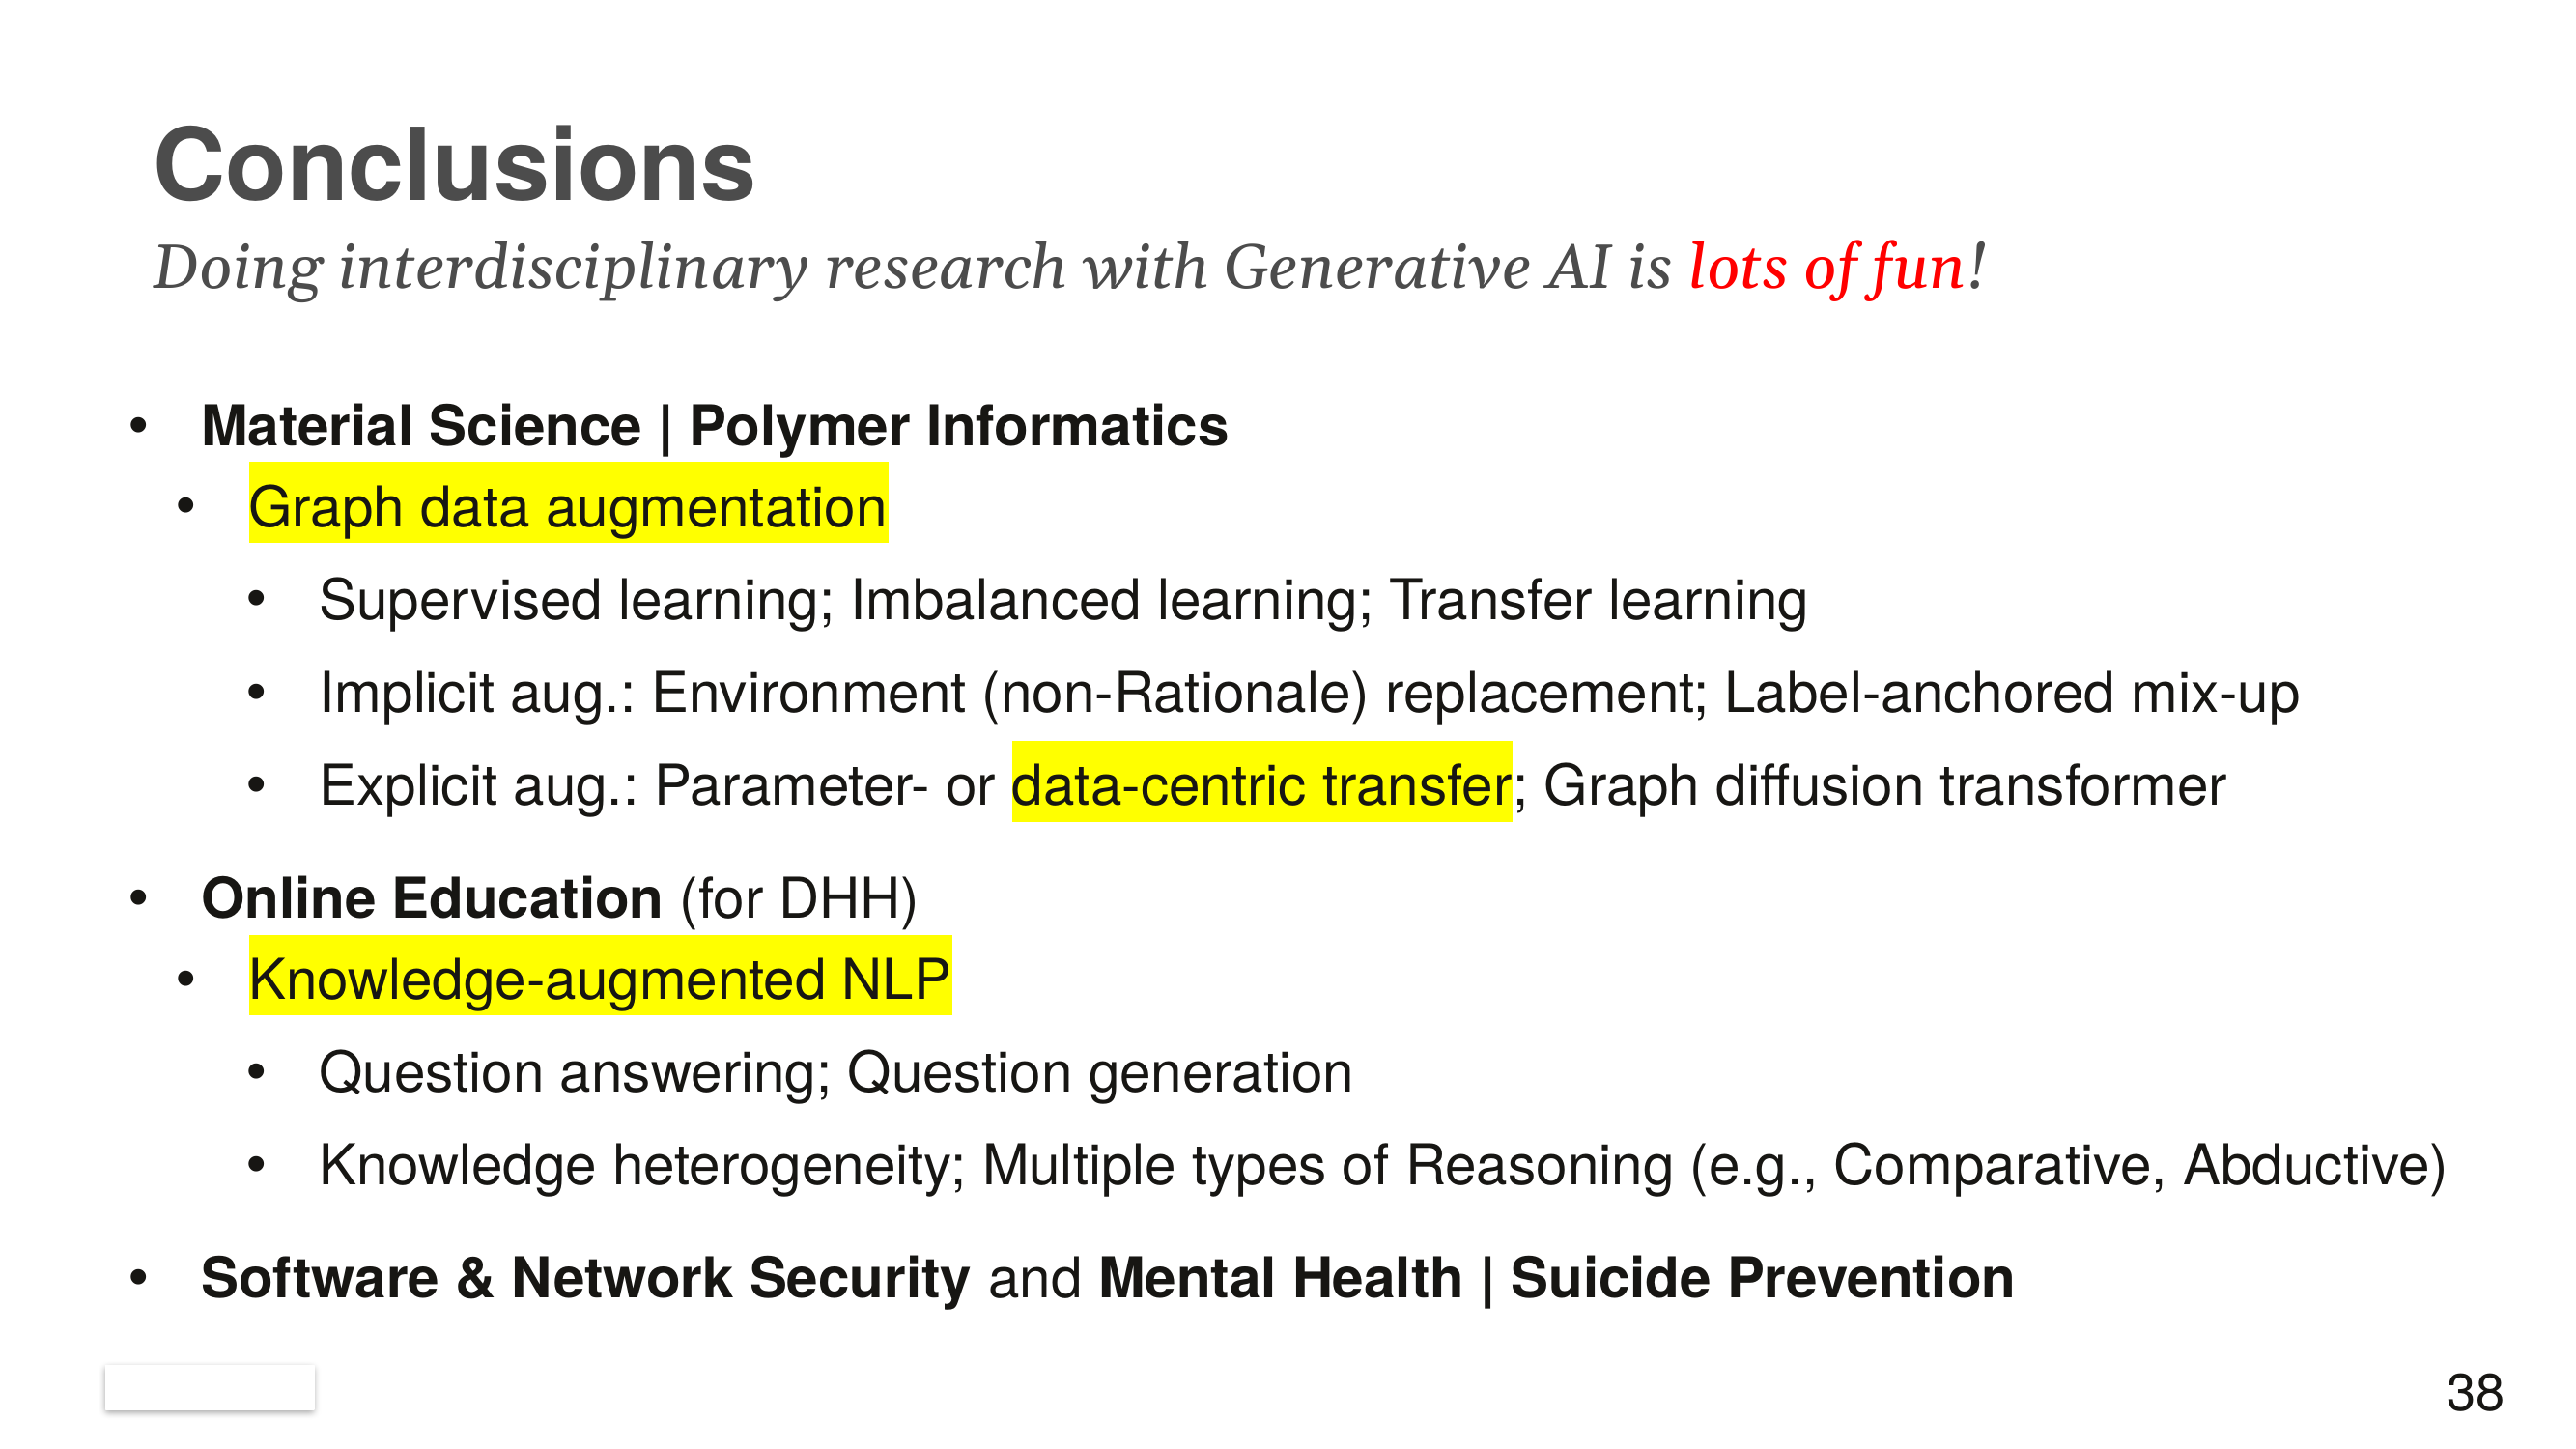

# Conclusions
Doing interdisciplinary research with Generative AI is lots of fun!
Material Science | Polymer Informatics
Graph data augmentation
Supervised learning; Imbalanced learning; Transfer learning
Implicit aug.: Environment (non-Rationale) replacement; Label-anchored mix-up
Explicit aug.: Parameter- or data-centric transfer; Graph diffusion transformer
Online Education (for DHH)
Knowledge-augmented NLP
Question answering; Question generation
Knowledge heterogeneity; Multiple types of Reasoning (e.g., Comparative, Abductive)
Software & Network Security and Mental Health | Suicide Prevention
38